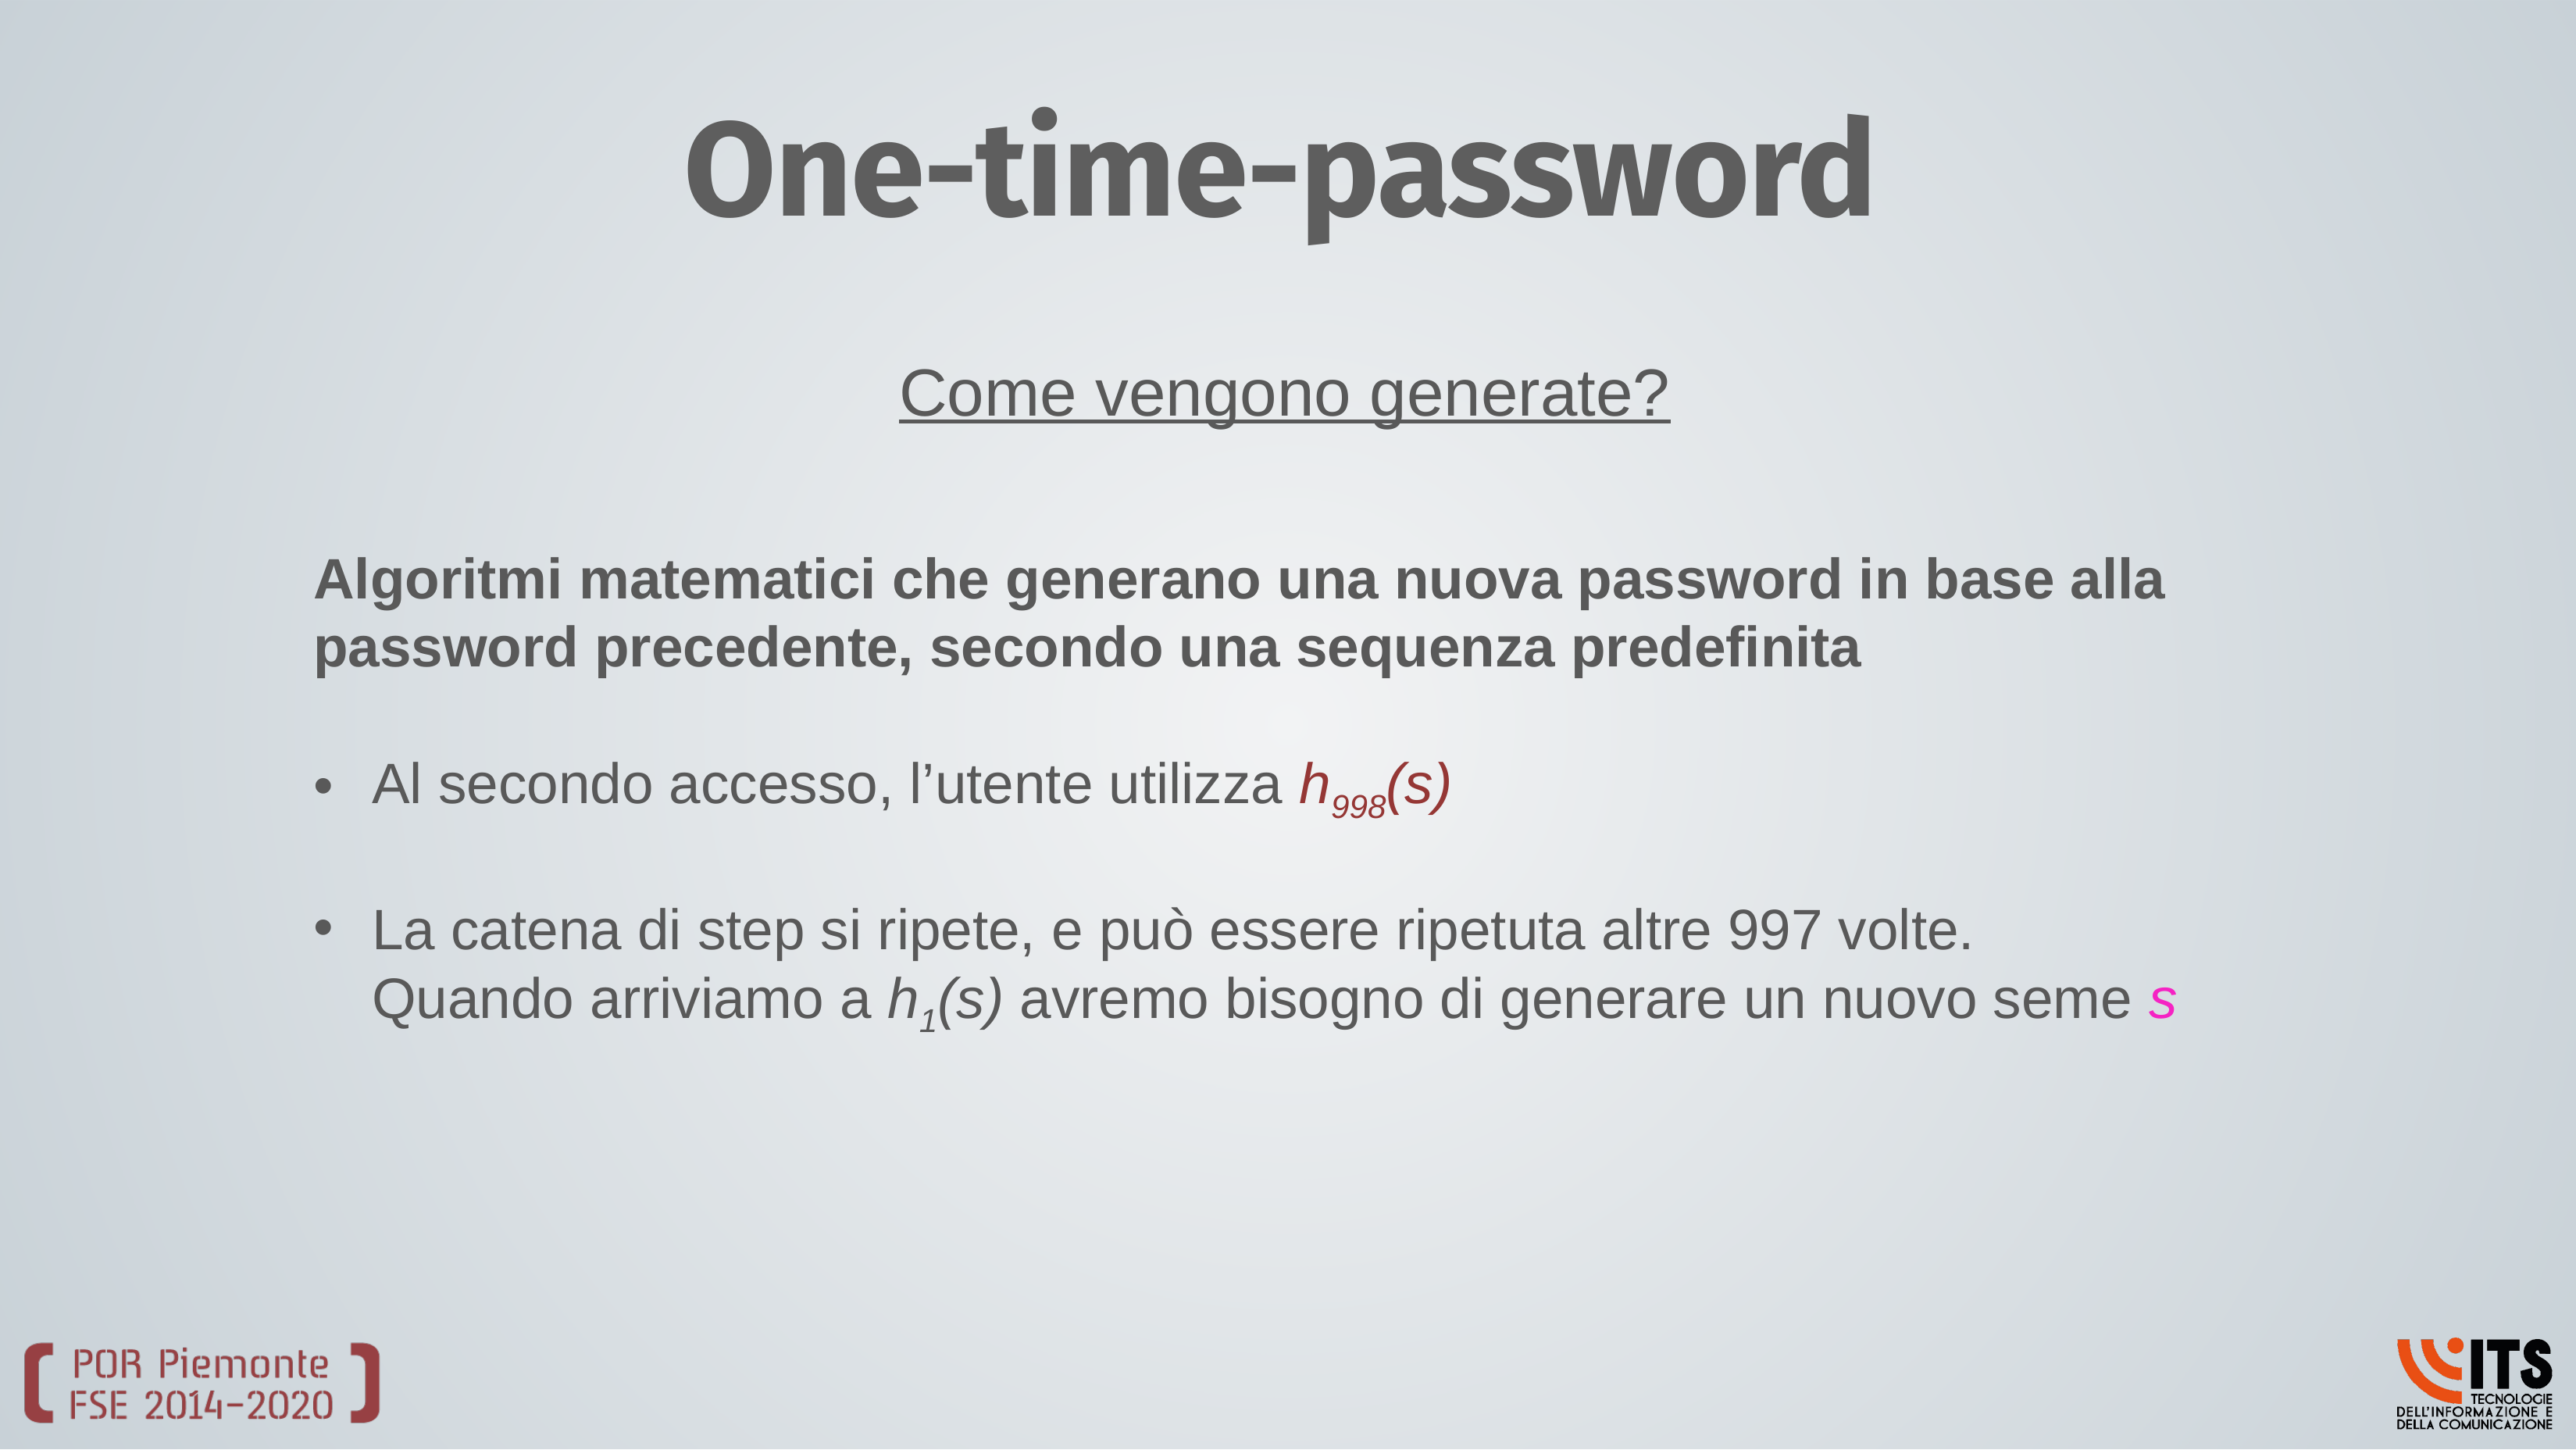

# One-time-password
Come vengono generate?
Algoritmi matematici che generano una nuova password in base alla password precedente, secondo una sequenza predefinita

Al secondo accesso, l’utente utilizza h998(s)

La catena di step si ripete, e può essere ripetuta altre 997 volte. Quando arriviamo a h1(s) avremo bisogno di generare un nuovo seme s